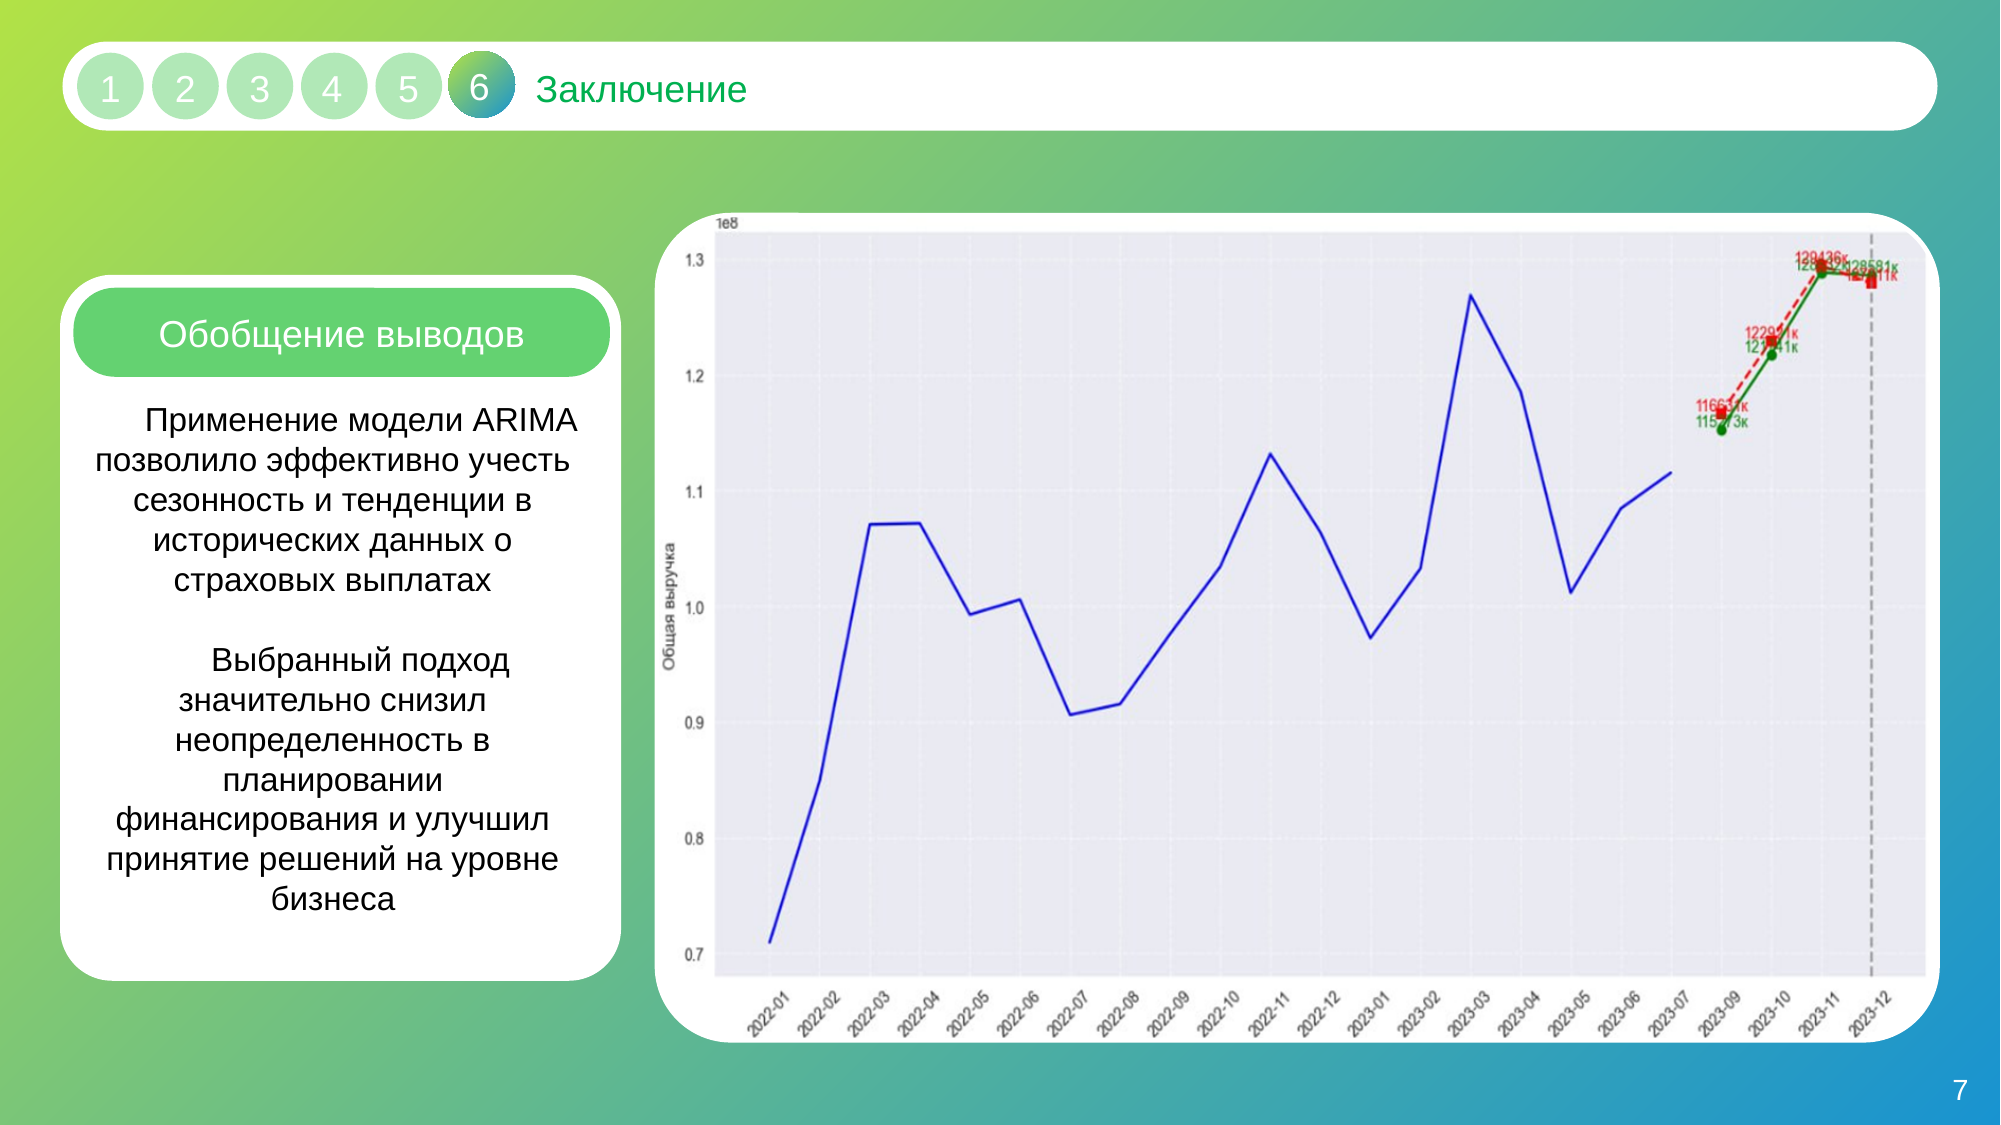

6

1

2

3

4

5
Заключение

Обобщение выводов
      Применение модели ARIMA позволило эффективно учесть сезонность и тенденции в исторических данных о страховых выплатах

      Выбранный подход значительно снизил неопределенность в планировании финансирования и улучшил принятие решений на уровне бизнеса
7